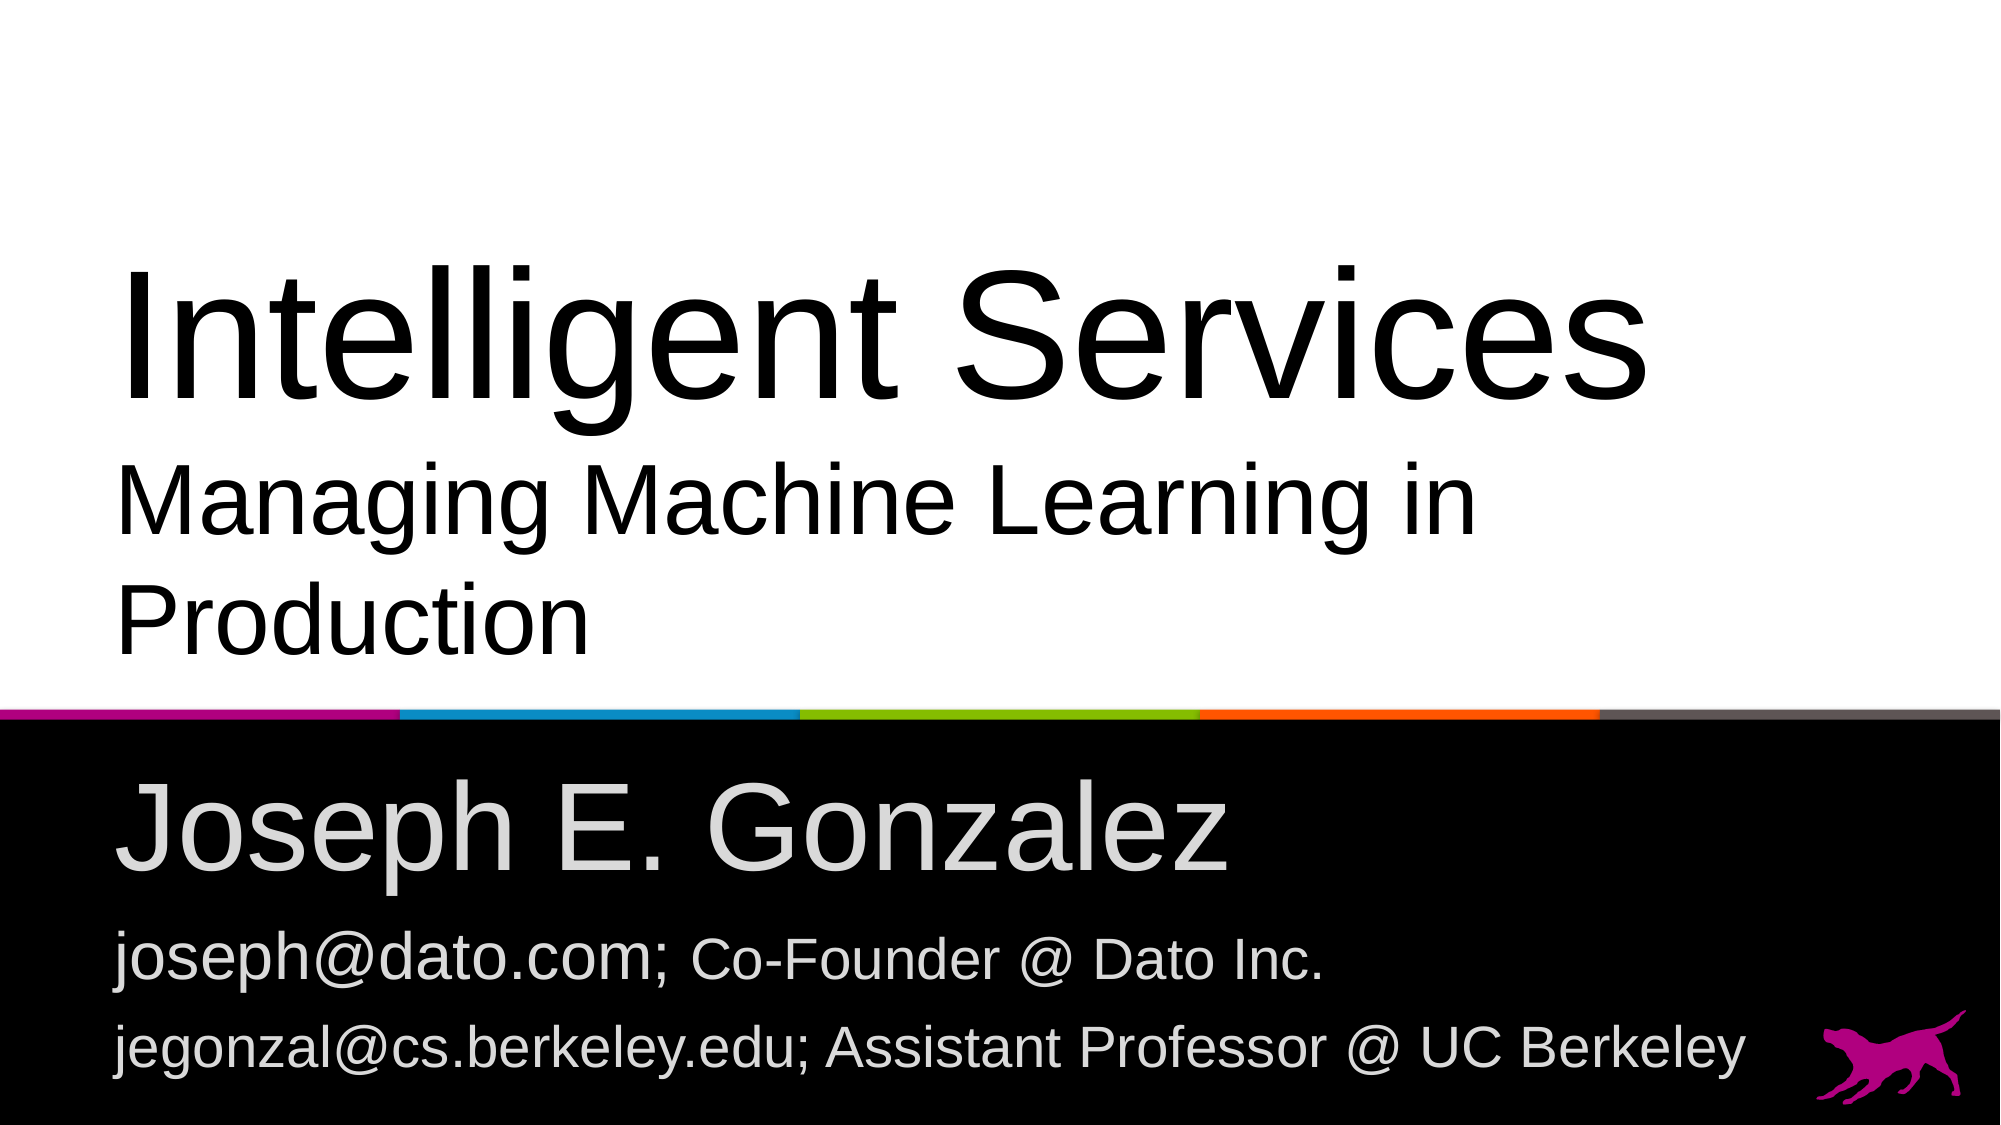

Intelligent Services
Managing Machine Learning in Production
Joseph E. Gonzalez
joseph@dato.com; Co-Founder @ Dato Inc.
jegonzal@cs.berkeley.edu; Assistant Professor @ UC Berkeley